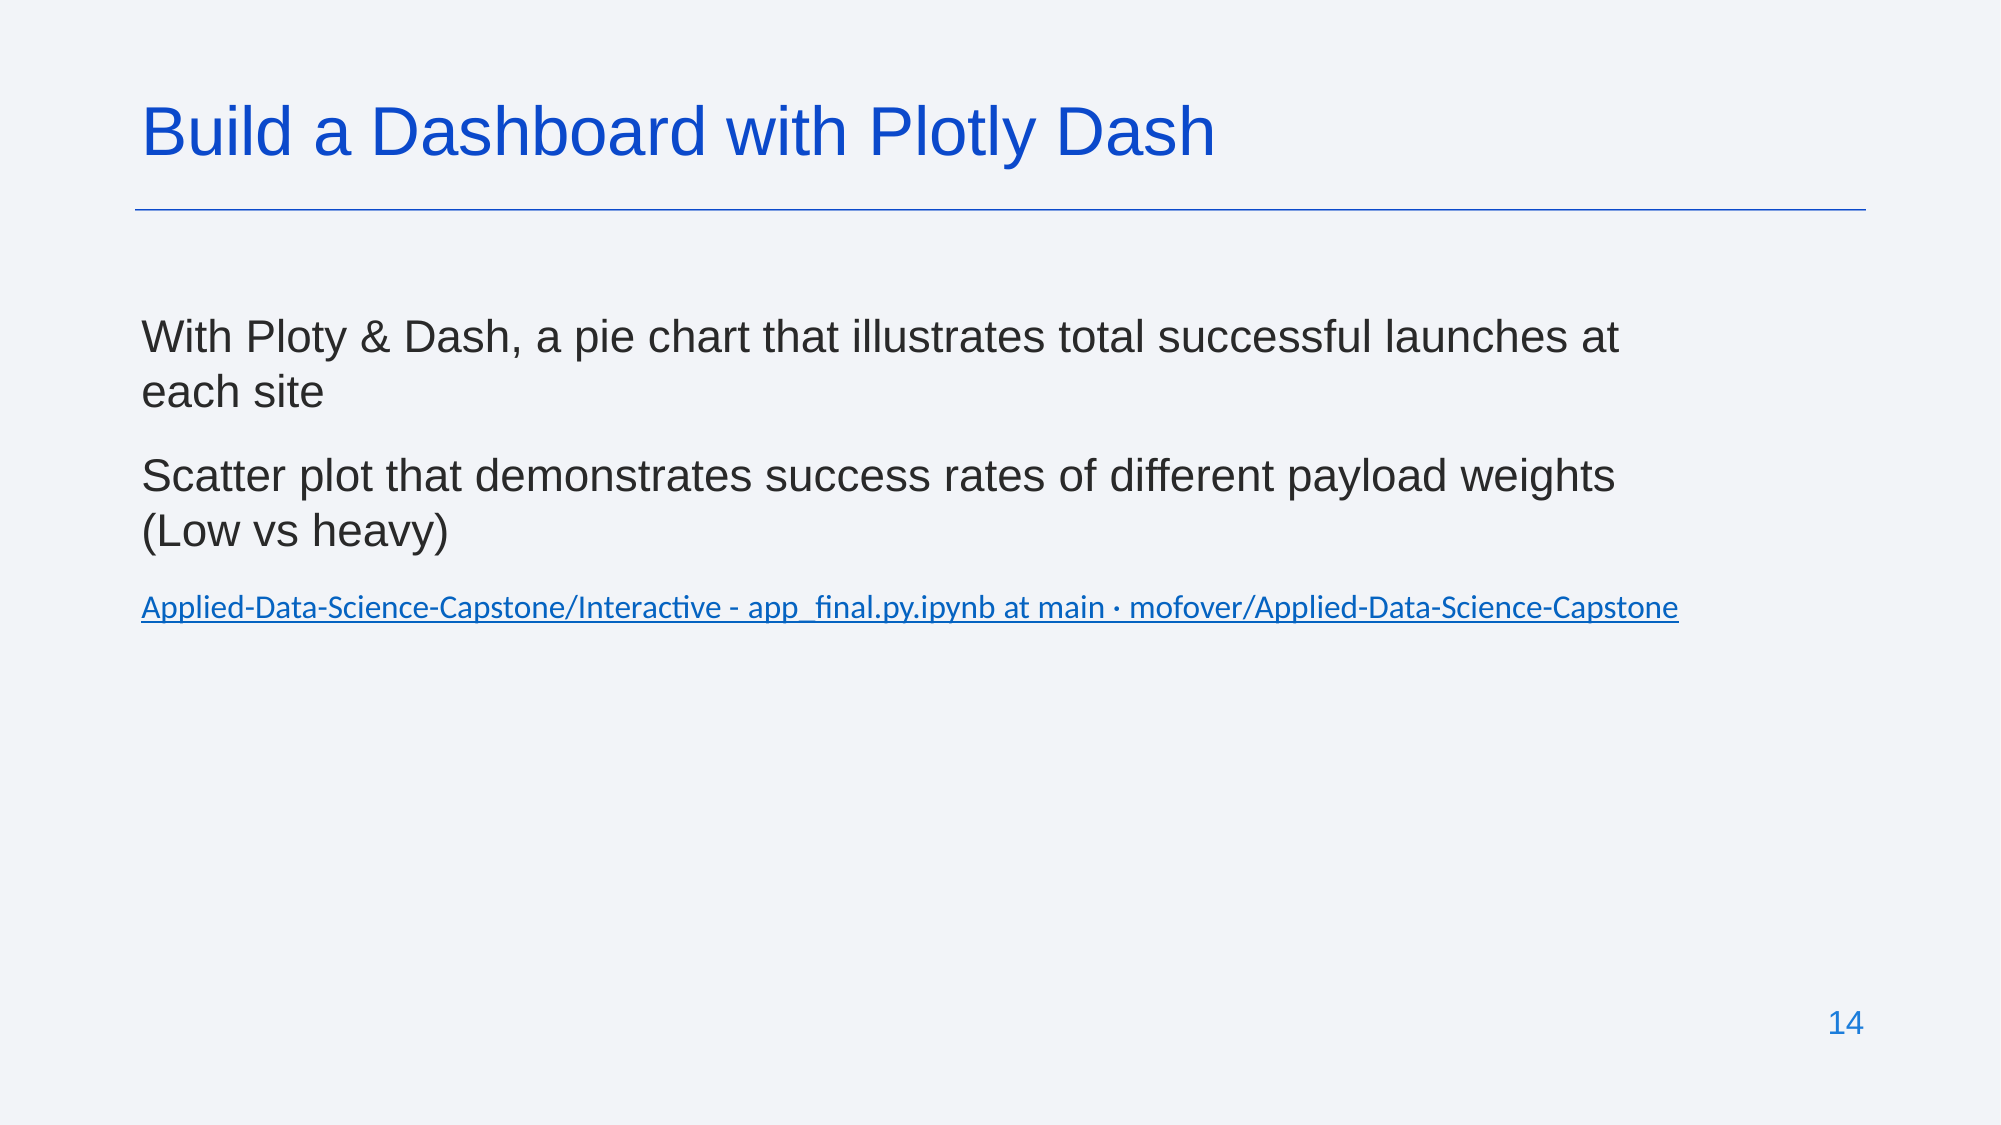

Build a Dashboard with Plotly Dash
With Ploty & Dash, a pie chart that illustrates total successful launches at each site
Scatter plot that demonstrates success rates of different payload weights (Low vs heavy)
Applied-Data-Science-Capstone/Interactive - app_final.py.ipynb at main · mofover/Applied-Data-Science-Capstone
14